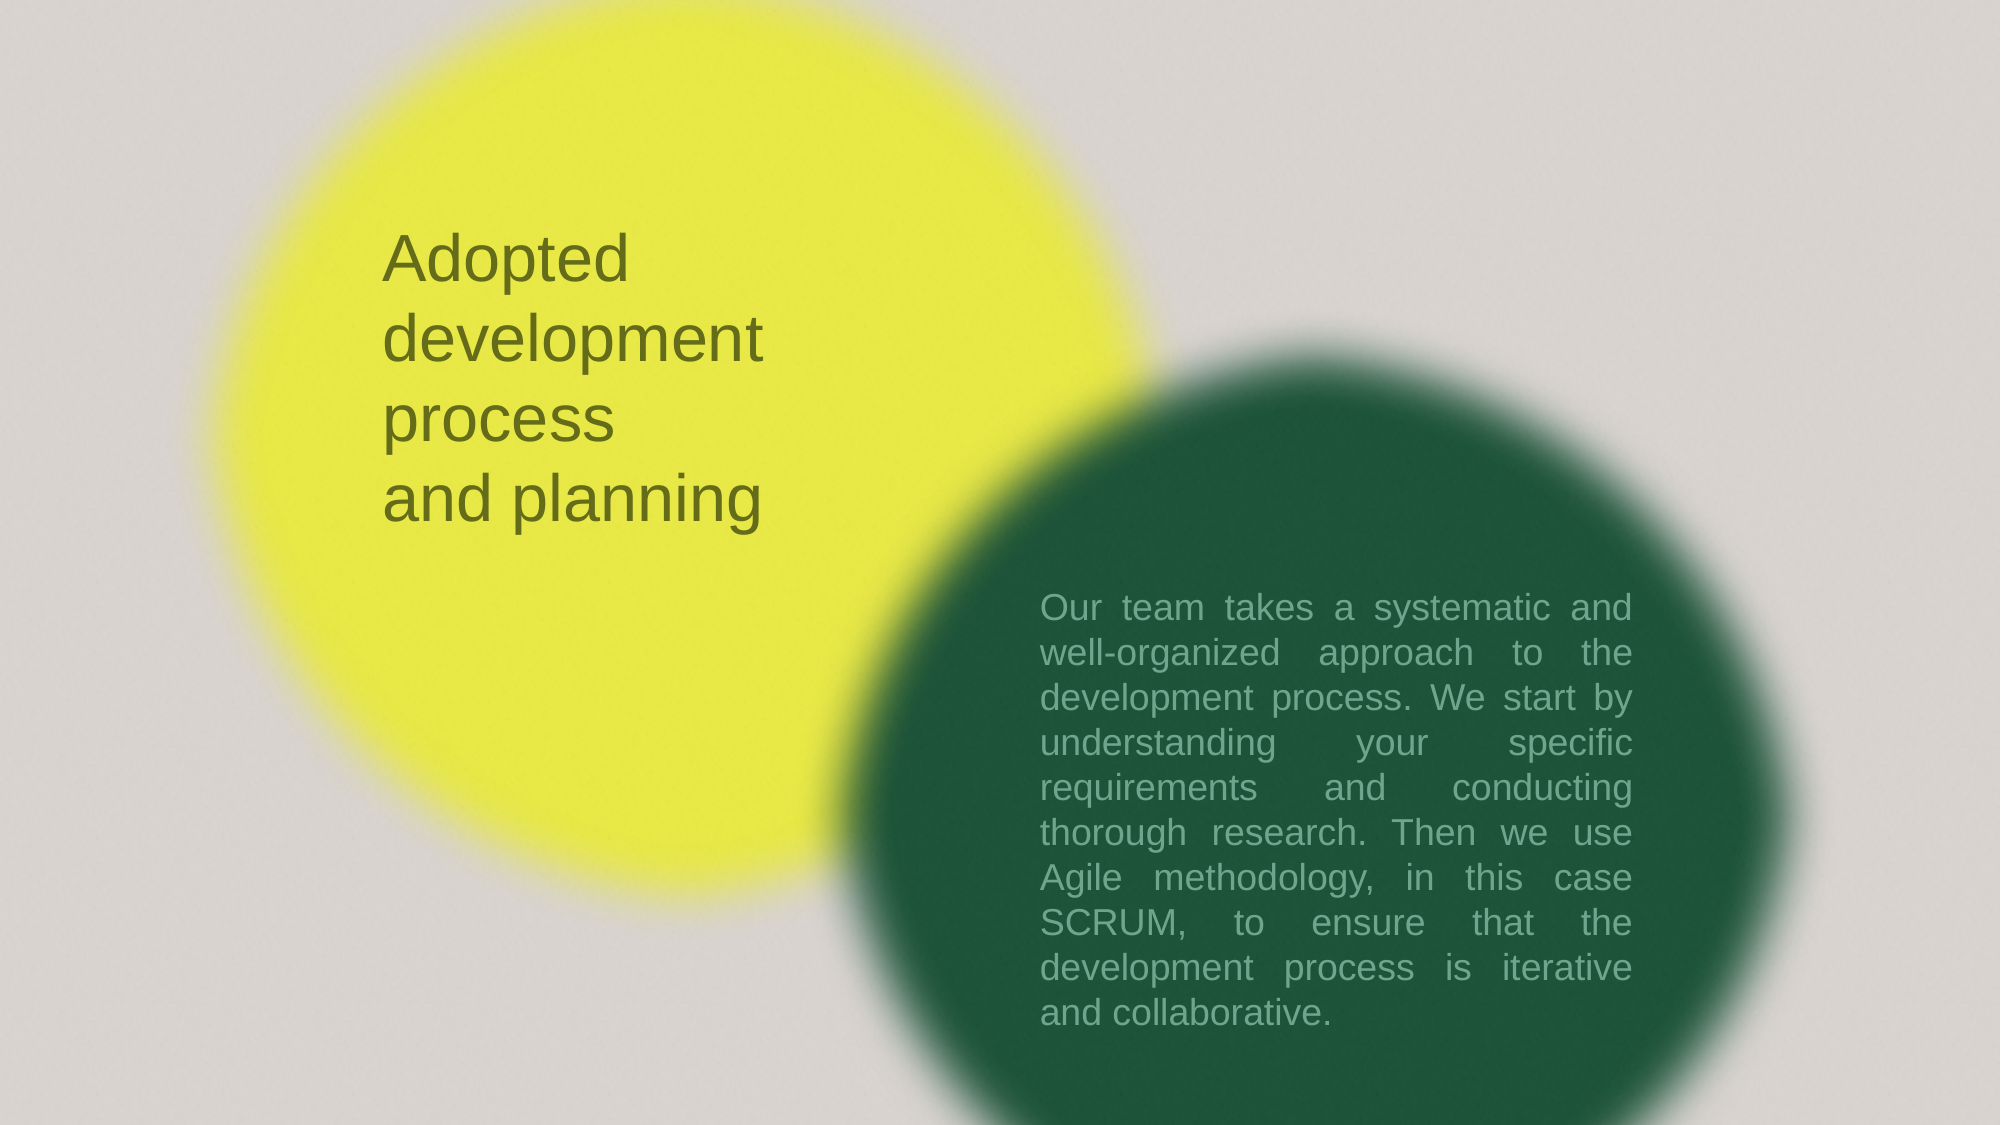

Adopted
development
process
and planning

Our team takes a systematic and well-organized approach to the development process. We start by understanding your specific requirements and conducting thorough research. Then we use Agile methodology, in this case SCRUM, to ensure that the development process is iterative and collaborative.